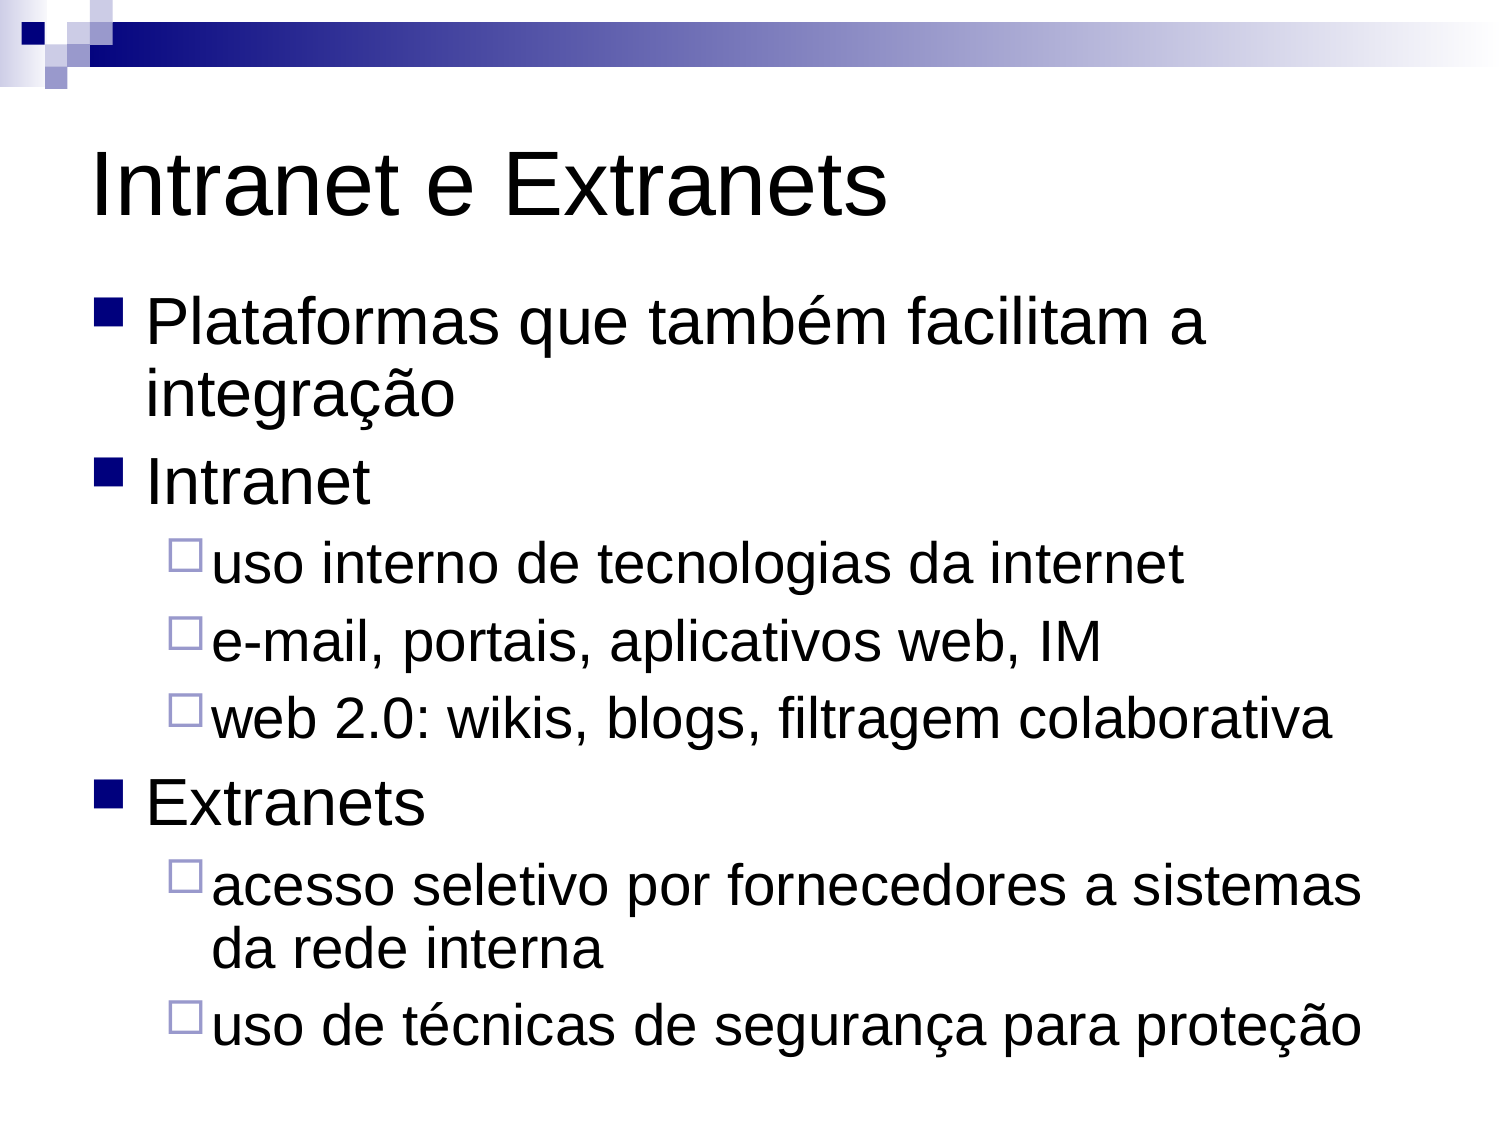

Intranet e Extranets
Plataformas que também facilitam a integração
Intranet
uso interno de tecnologias da internet
e-mail, portais, aplicativos web, IM
web 2.0: wikis, blogs, filtragem colaborativa
Extranets
acesso seletivo por fornecedores a sistemas da rede interna
uso de técnicas de segurança para proteção